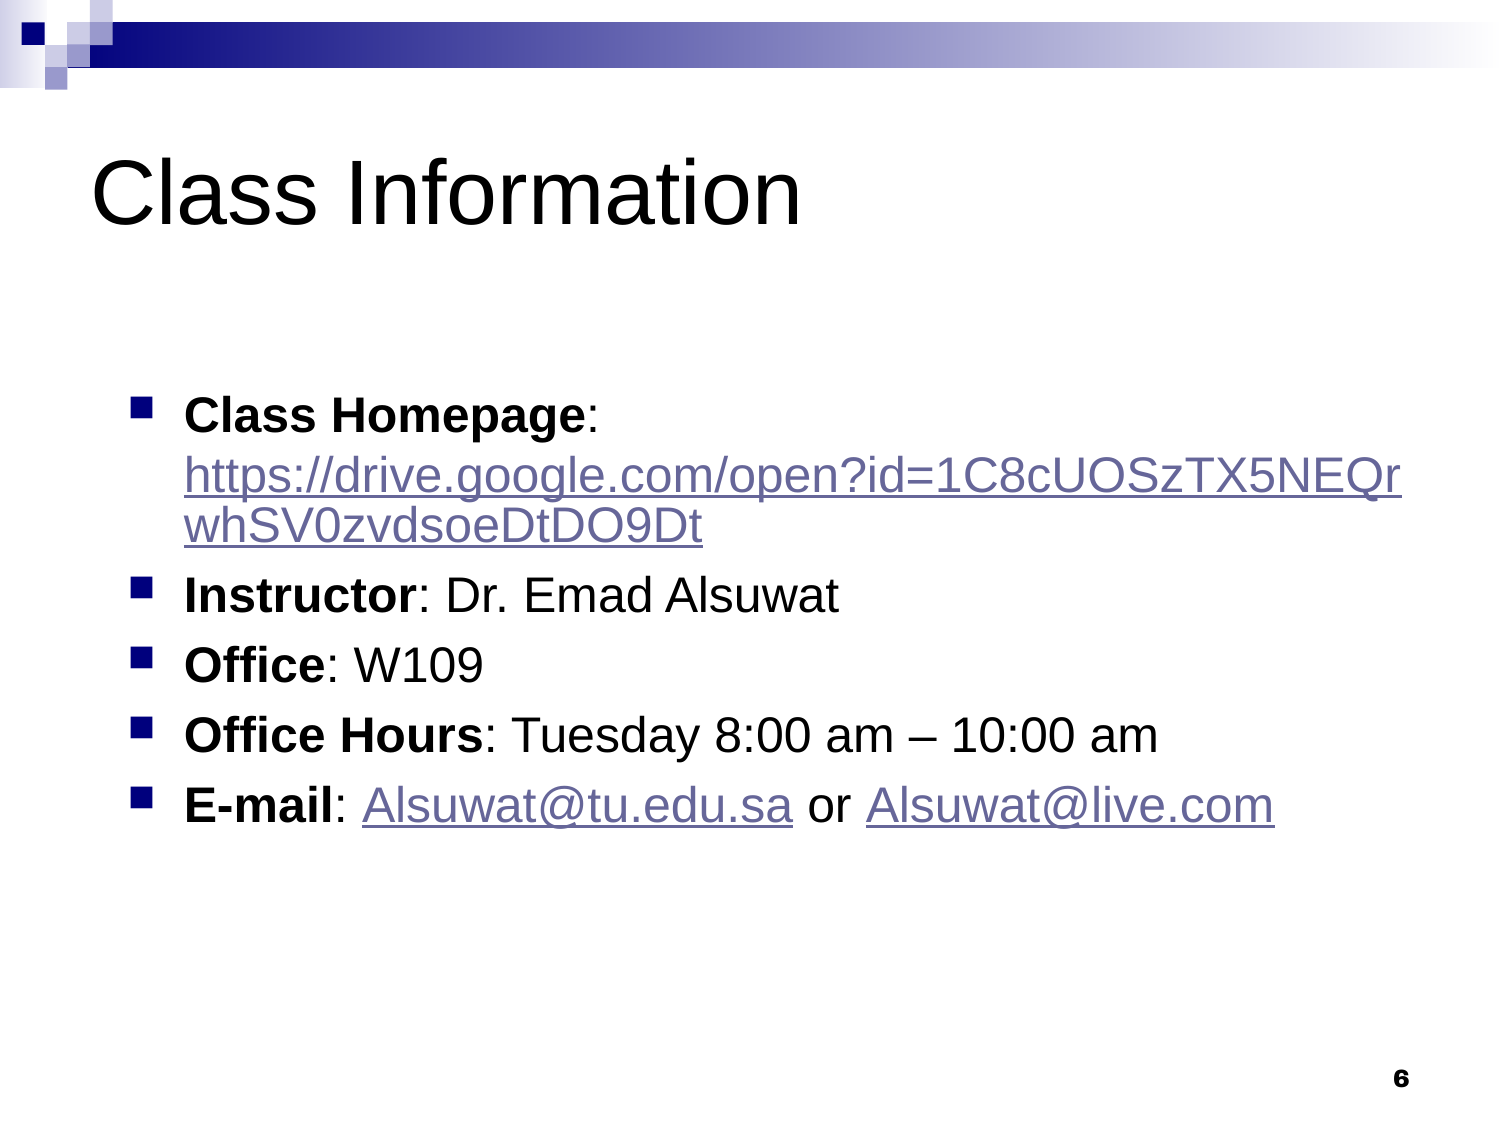

# Class Information
Class Homepage: https://drive.google.com/open?id=1C8cUOSzTX5NEQrwhSV0zvdsoeDtDO9Dt
Instructor: Dr. Emad Alsuwat
Office: W109
Office Hours: Tuesday 8:00 am – 10:00 am
E-mail: Alsuwat@tu.edu.sa or Alsuwat@live.com

6